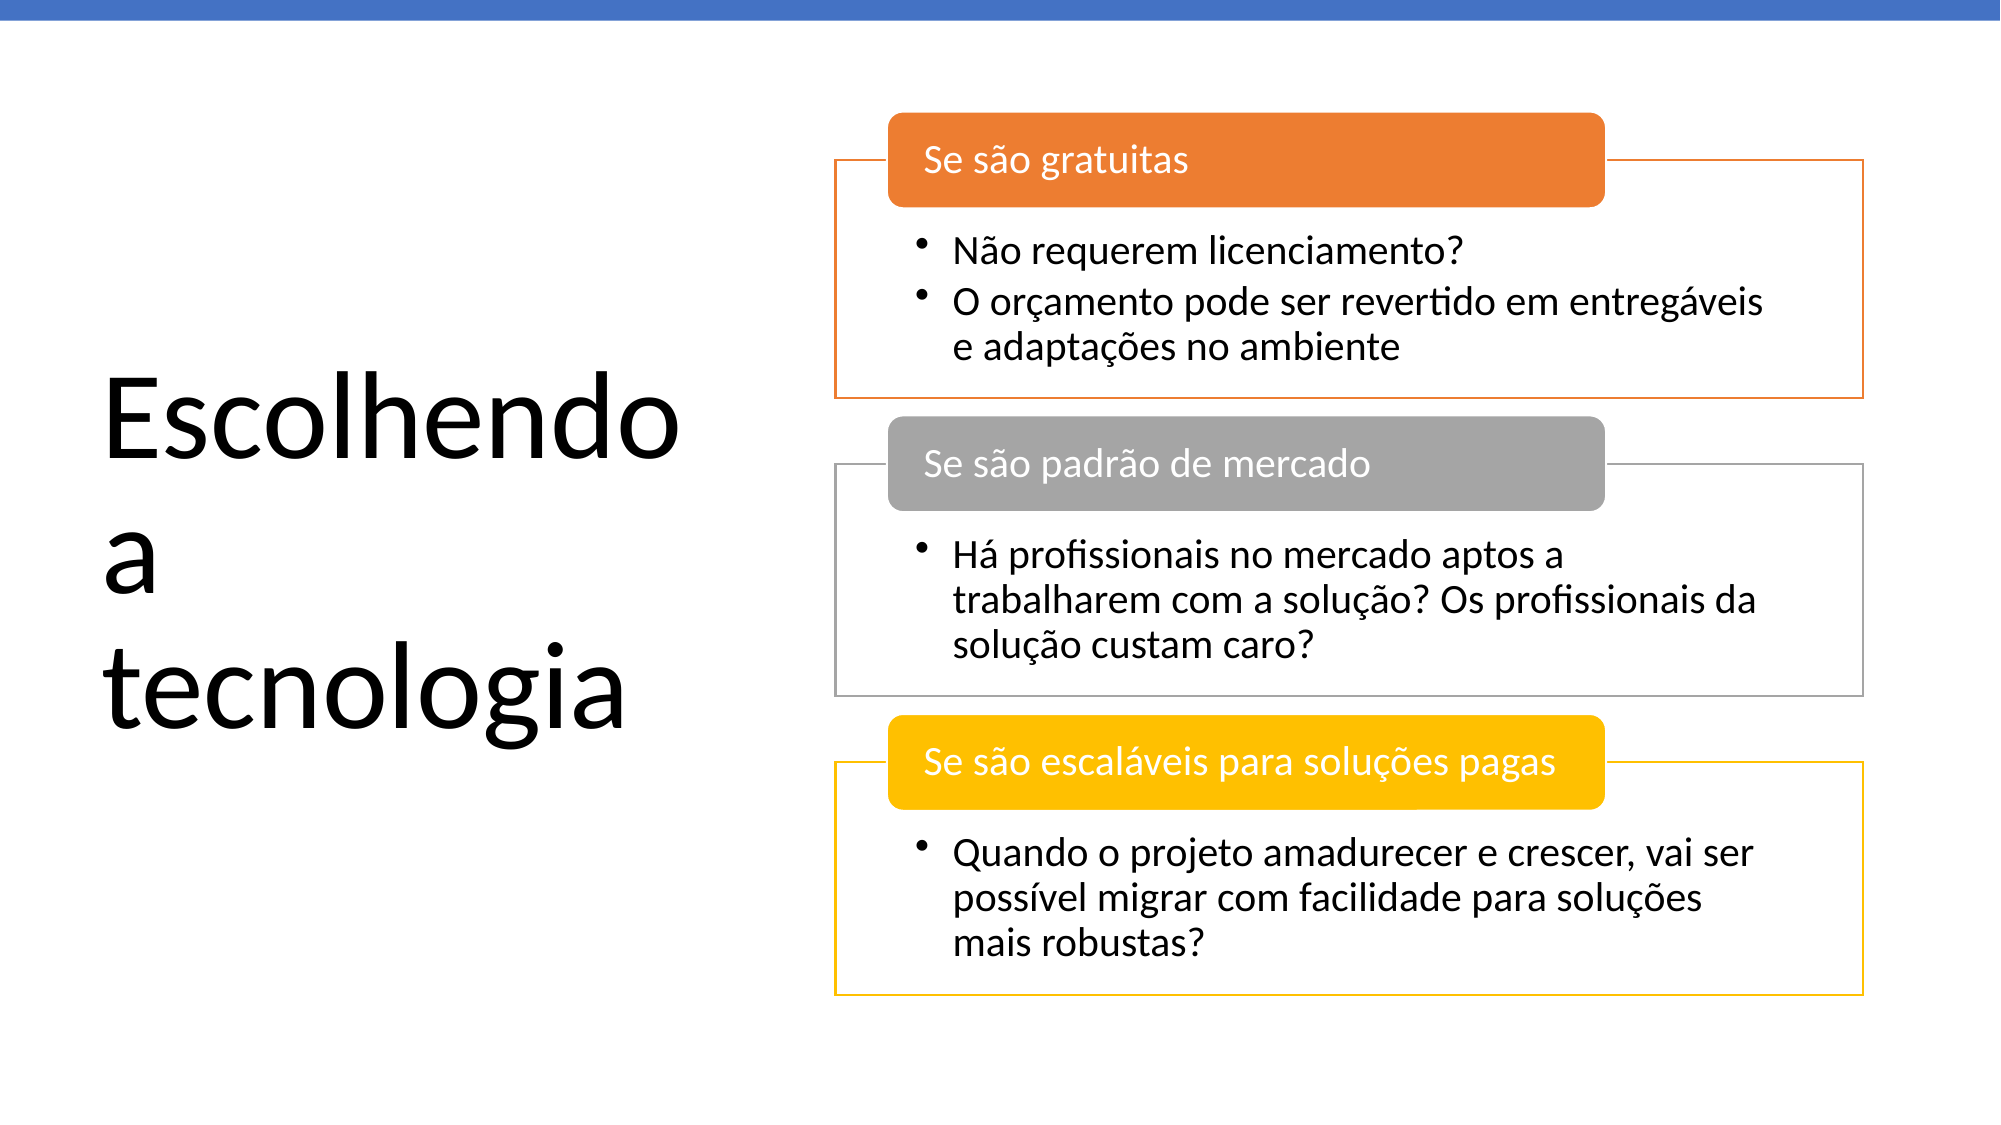

# Escolhendo a tecnologia
Não requerem licenciamento?
O orçamento pode ser revertido em entregáveis e adaptações no ambiente
Se são gratuitas
Há profissionais no mercado aptos a trabalharem com a solução? Os profissionais da solução custam caro?
Se são padrão de mercado
Quando o projeto amadurecer e crescer, vai ser possível migrar com facilidade para soluções mais robustas?
Se são escaláveis para soluções pagas